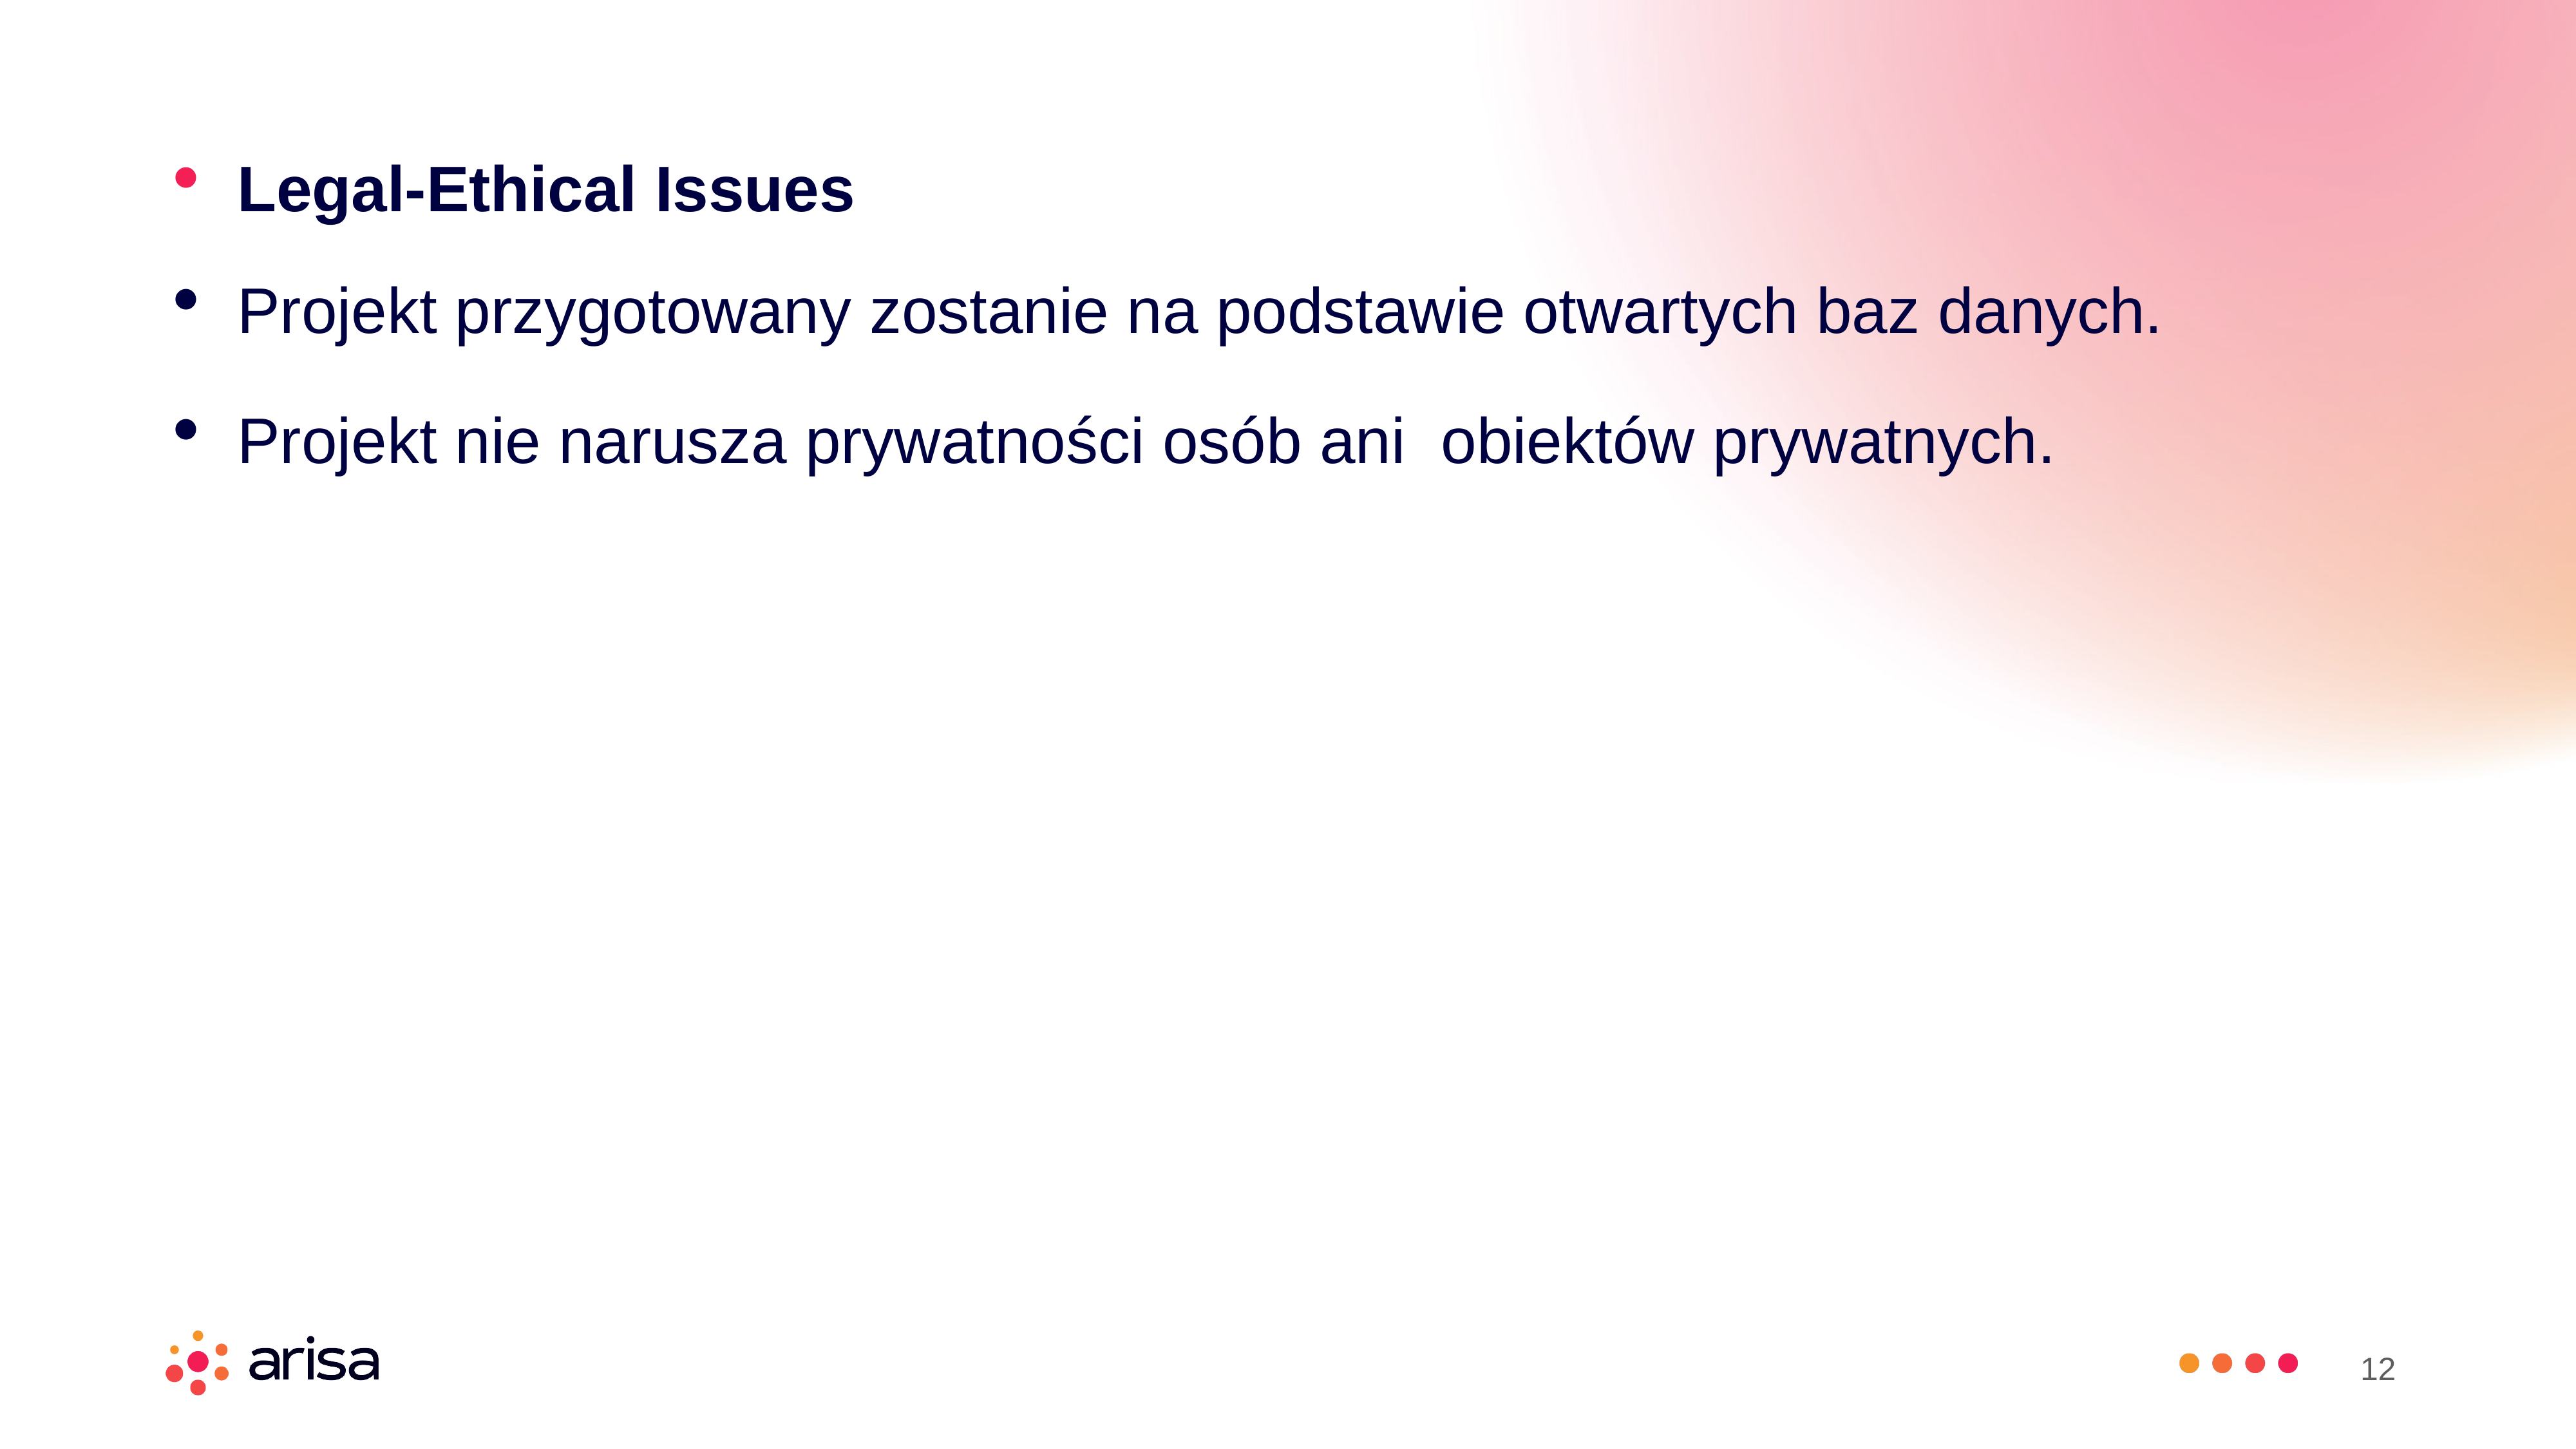

Legal-Ethical Issues
Projekt przygotowany zostanie na podstawie otwartych baz danych.
Projekt nie narusza prywatności osób ani  obiektów prywatnych.
12